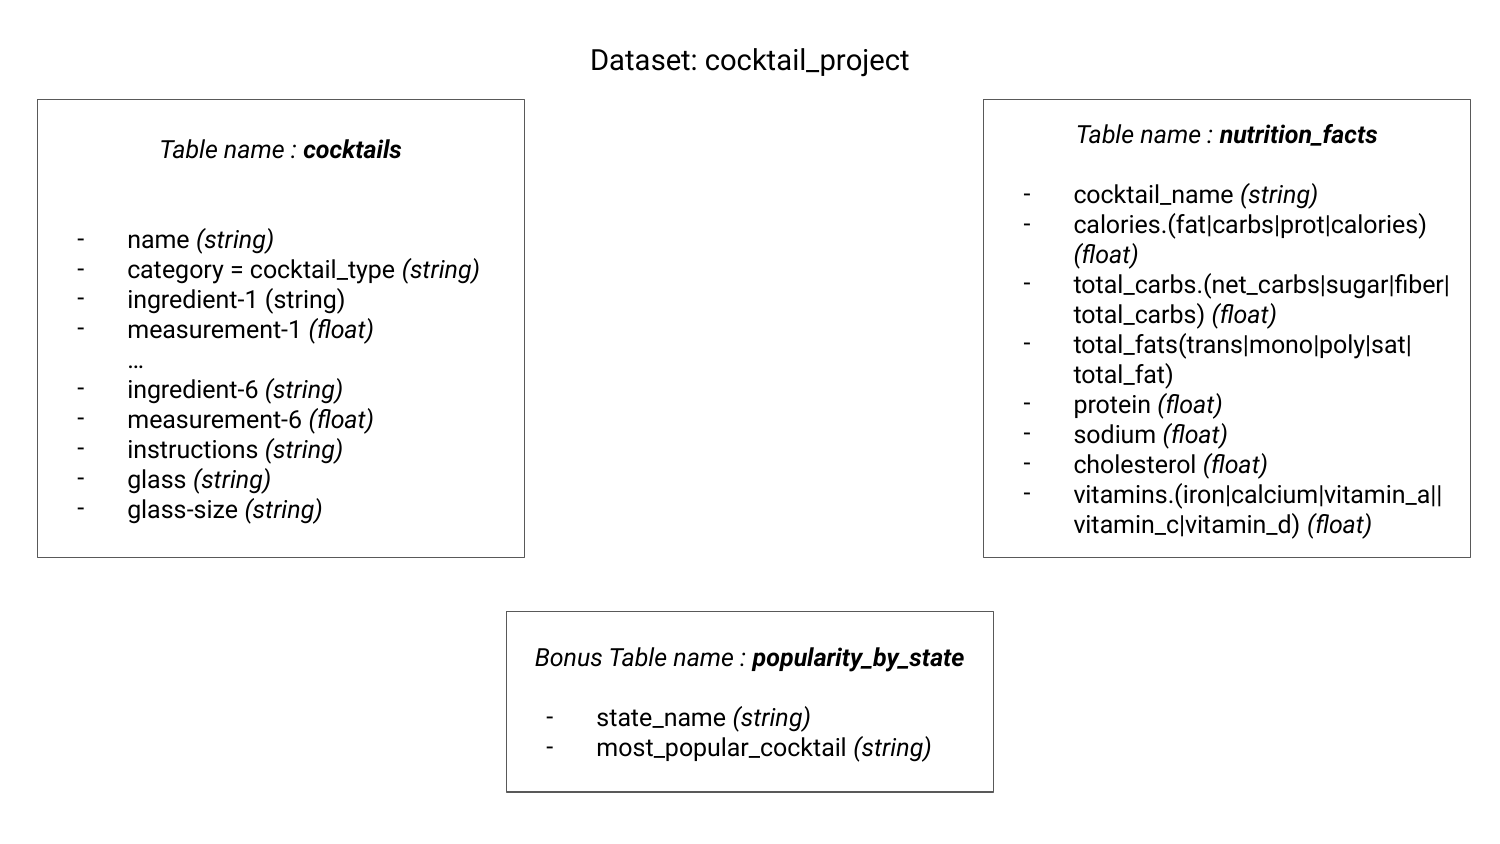

Dataset: cocktail_project
Table name : cocktails

name (string)
category = cocktail_type (string)
ingredient-1 (string)
measurement-1 (float)
…
ingredient-6 (string)
measurement-6 (float)
instructions (string)
glass (string)
glass-size (string)
Table name : nutrition_facts

cocktail_name (string)
calories.(fat|carbs|prot|calories) (float)
total_carbs.(net_carbs|sugar|fiber|total_carbs) (float)
total_fats(trans|mono|poly|sat|total_fat)
protein (float)
sodium (float)
cholesterol (float)
vitamins.(iron|calcium|vitamin_a||vitamin_c|vitamin_d) (float)
Bonus Table name : popularity_by_state

state_name (string)
most_popular_cocktail (string)